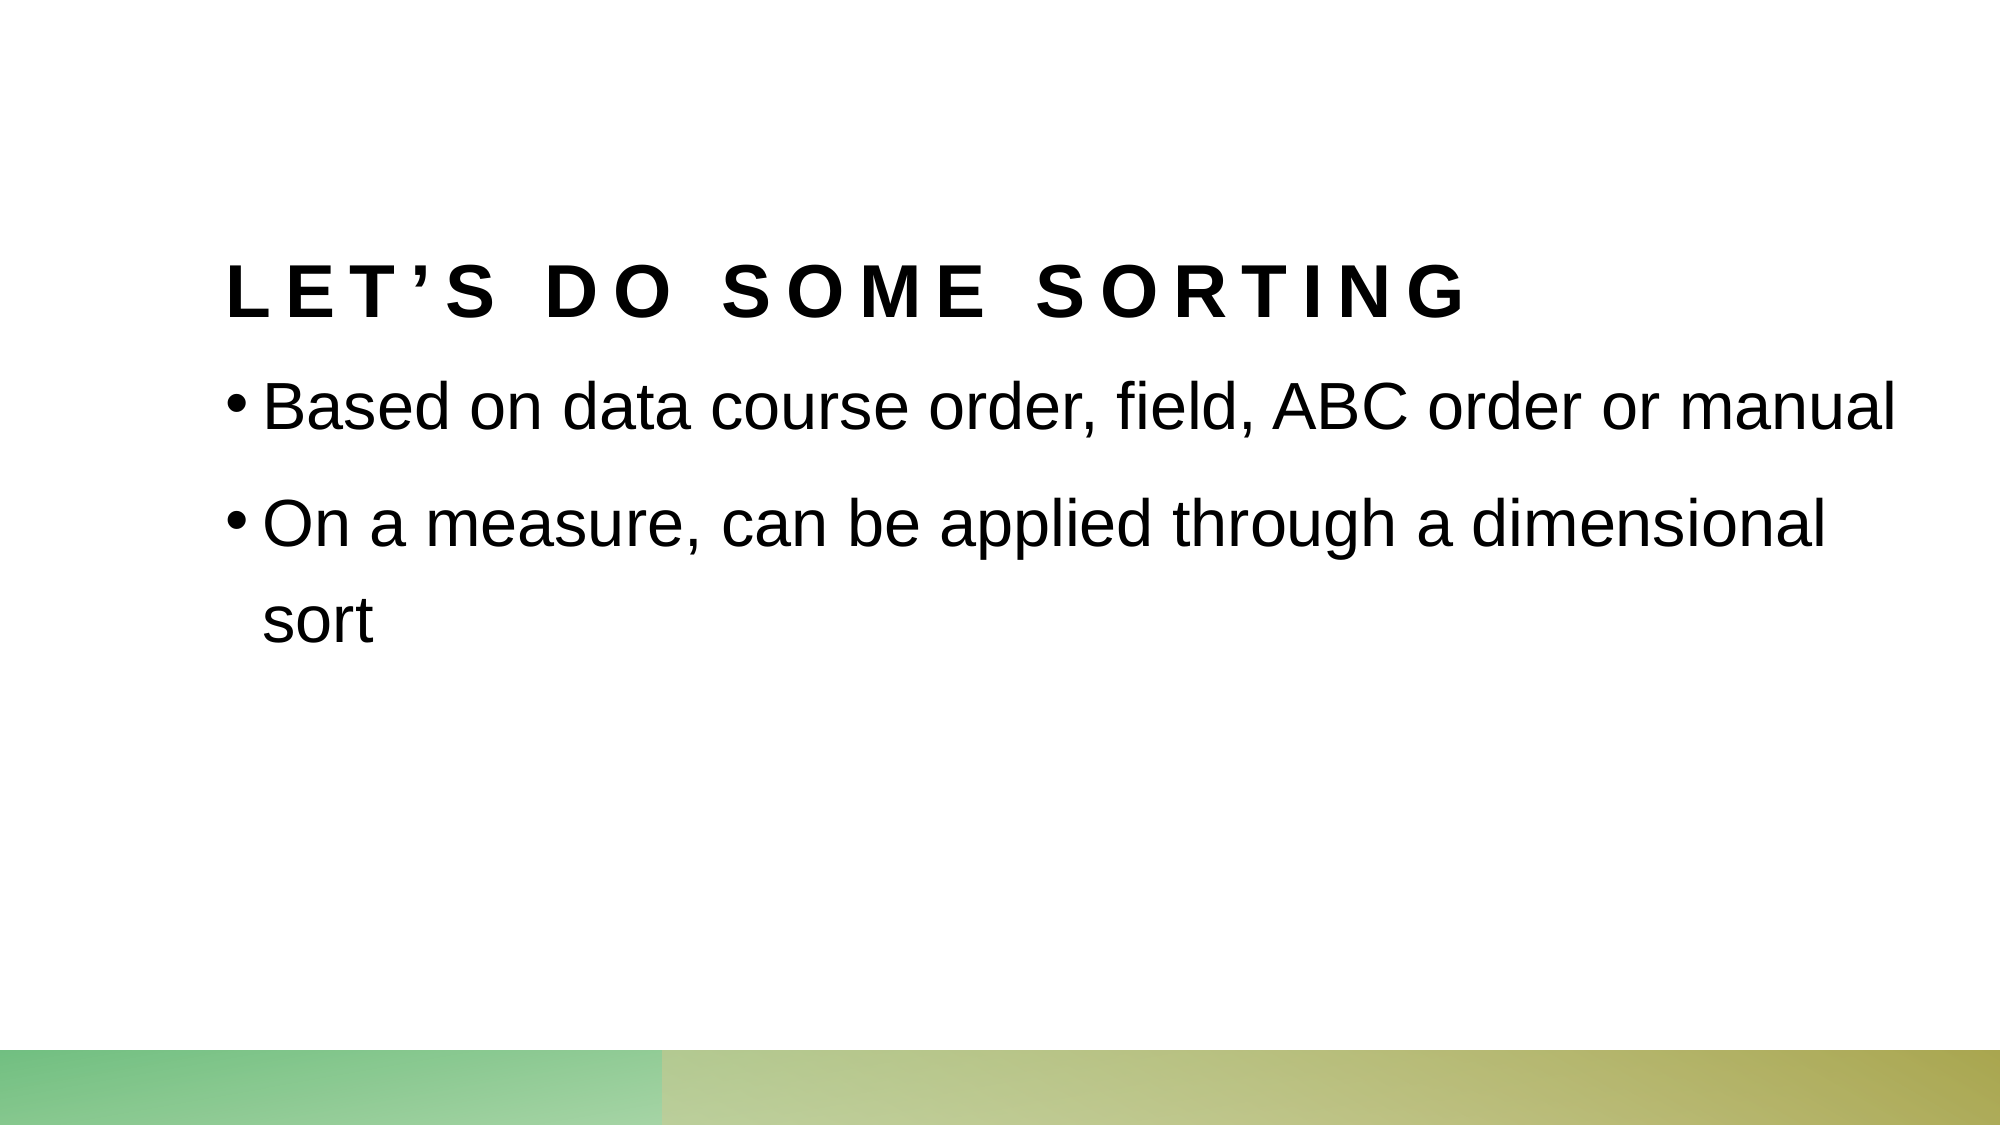

# Let’s do some sorting
Based on data course order, field, ABC order or manual
On a measure, can be applied through a dimensional sort